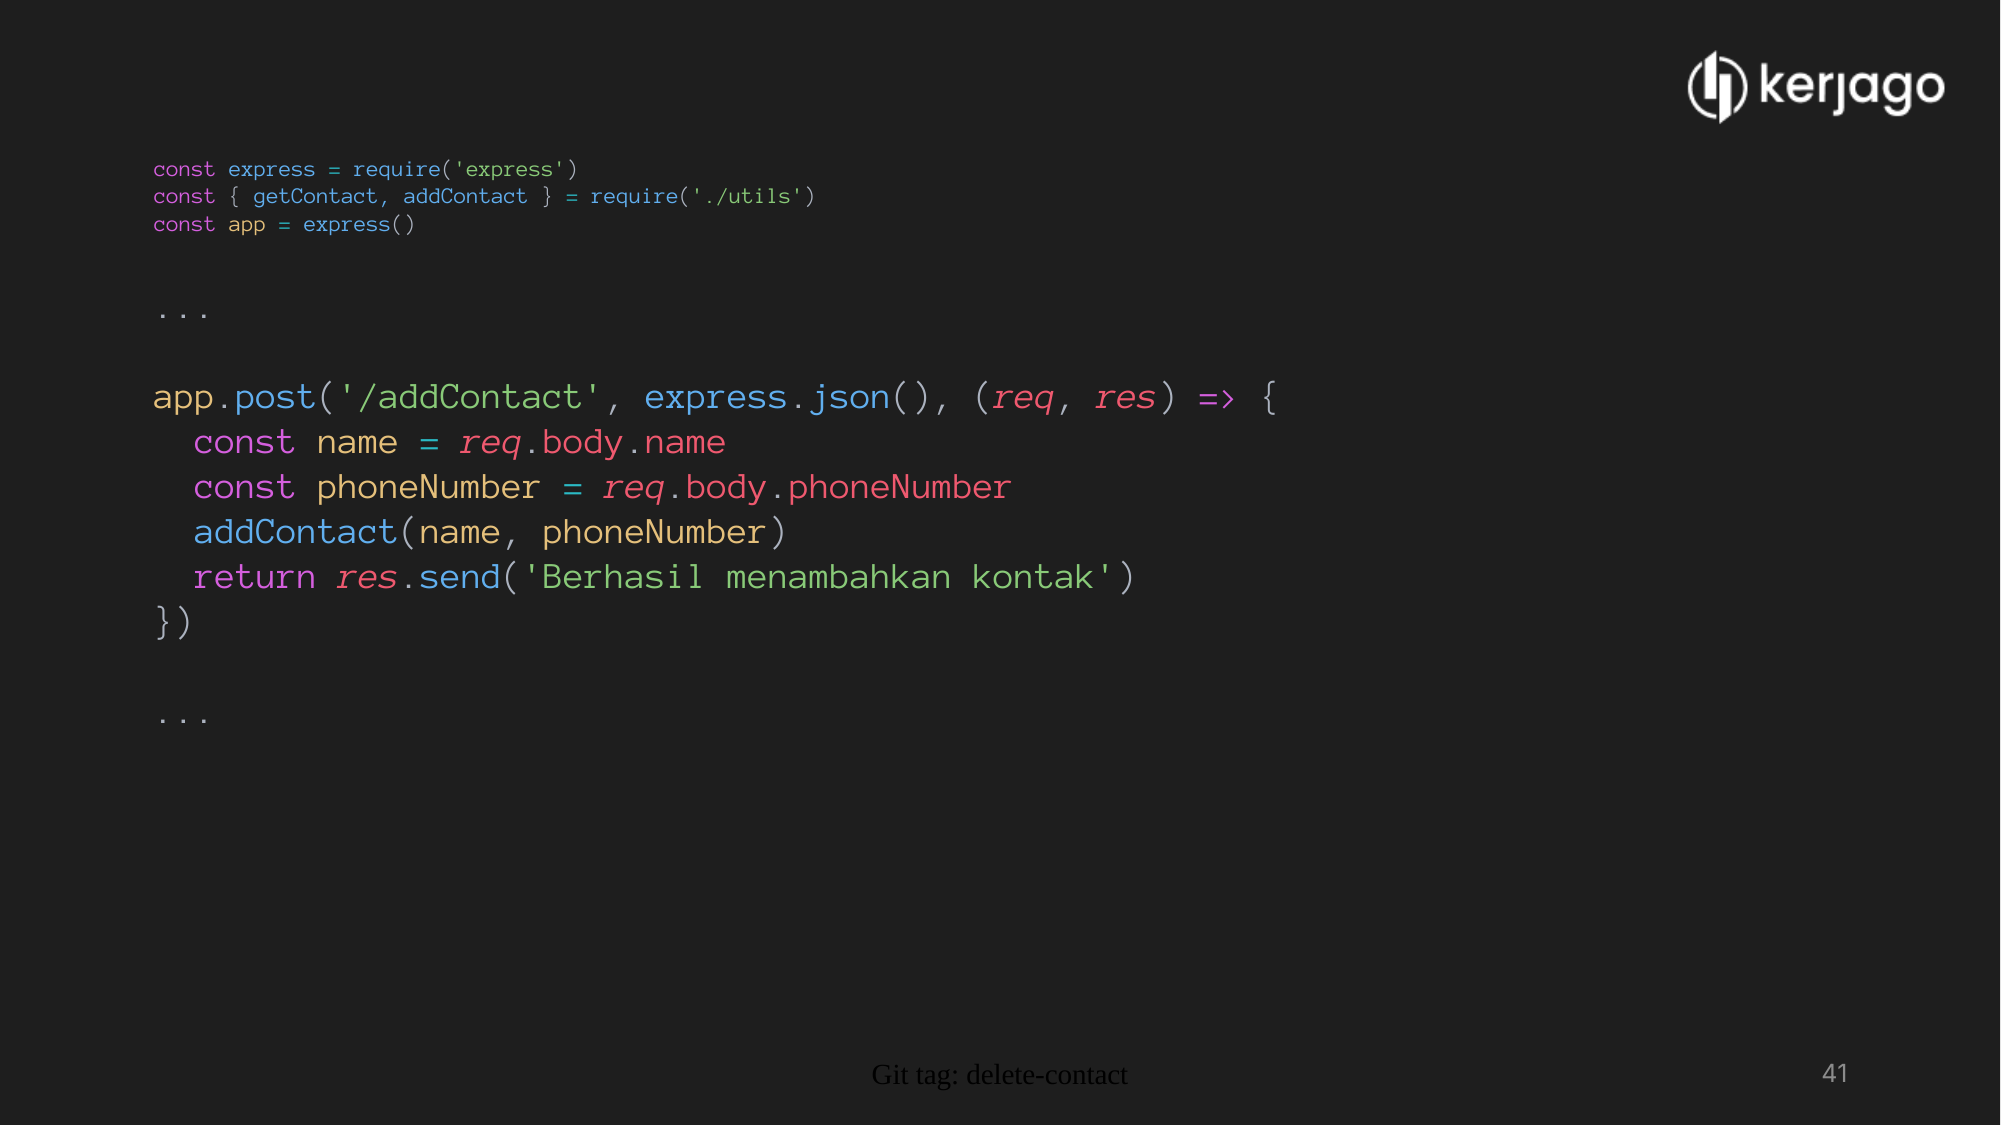

const express = require('express')
const { getContact, addContact } = require('./utils')
const app = express()

...

app.post('/addContact', express.json(), (req, res) => {
  const name = req.body.name
  const phoneNumber = req.body.phoneNumber
  addContact(name, phoneNumber)
  return res.send('Berhasil menambahkan kontak')
})

...
Git tag: delete-contact
41